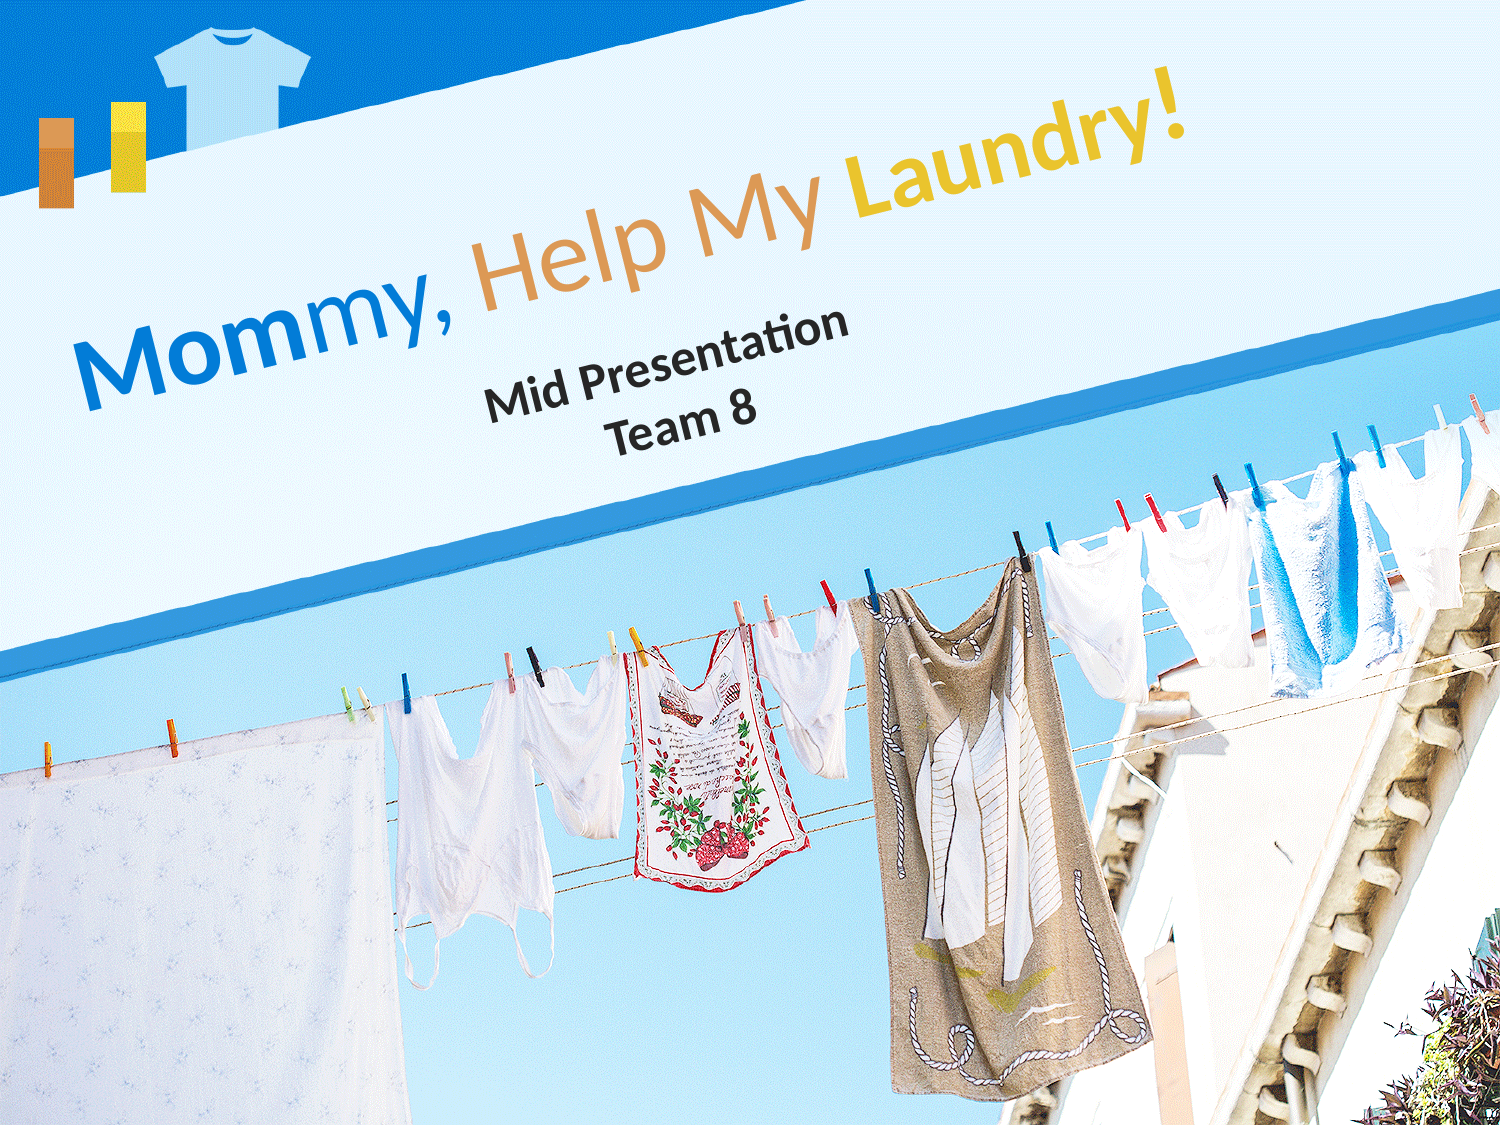

# Mommy, Help My Laundry!
Mid Presentation
Team 8